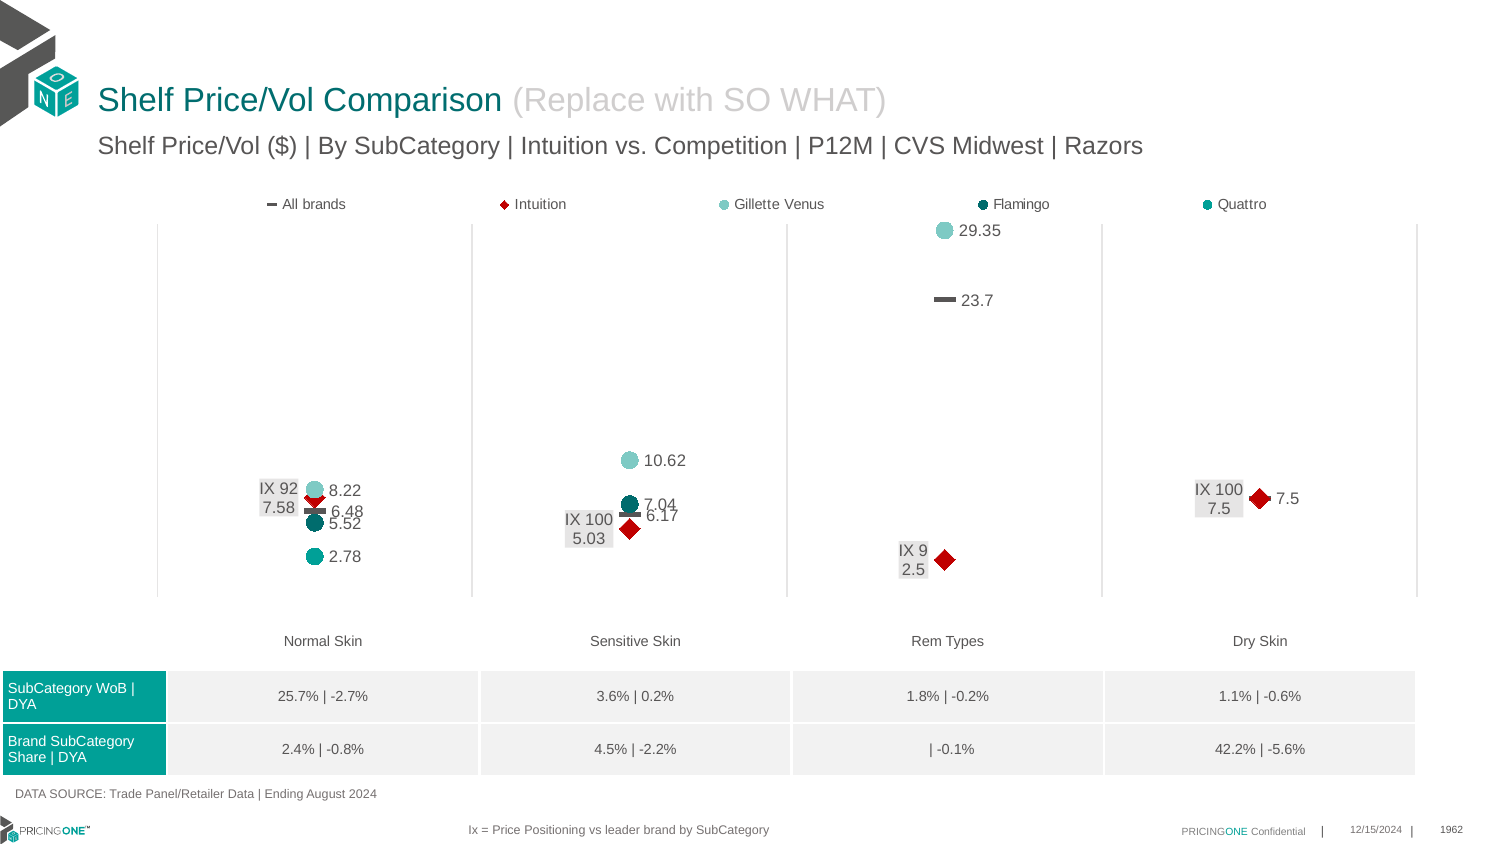

# Shelf Price/Vol Comparison (Replace with SO WHAT)
Shelf Price/Vol ($) | By SubCategory | Intuition vs. Competition | P12M | CVS Midwest | Razors

### Chart

| Category | All brands | Intuition | Gillette Venus | Flamingo | Quattro |
|---|---|---|---|---|---|
| IX 92 | 6.48 | 7.58 | 8.22 | 5.52 | 2.78 |
| IX 100 | 6.17 | 5.03 | 10.62 | 7.04 | None |
| IX 9 | 23.7 | 2.5 | 29.35 | None | None |
| IX 100 | 7.5 | 7.5 | None | None | None |
|  | Normal Skin | Sensitive Skin | Rem Types | Dry Skin |
| --- | --- | --- | --- | --- |
| SubCategory WoB | DYA | 25.7% | -2.7% | 3.6% | 0.2% | 1.8% | -0.2% | 1.1% | -0.6% |
| Brand SubCategory Share | DYA | 2.4% | -0.8% | 4.5% | -2.2% | | -0.1% | 42.2% | -5.6% |
DATA SOURCE: Trade Panel/Retailer Data | Ending August 2024
Ix = Price Positioning vs leader brand by SubCategory
12/15/2024
1962